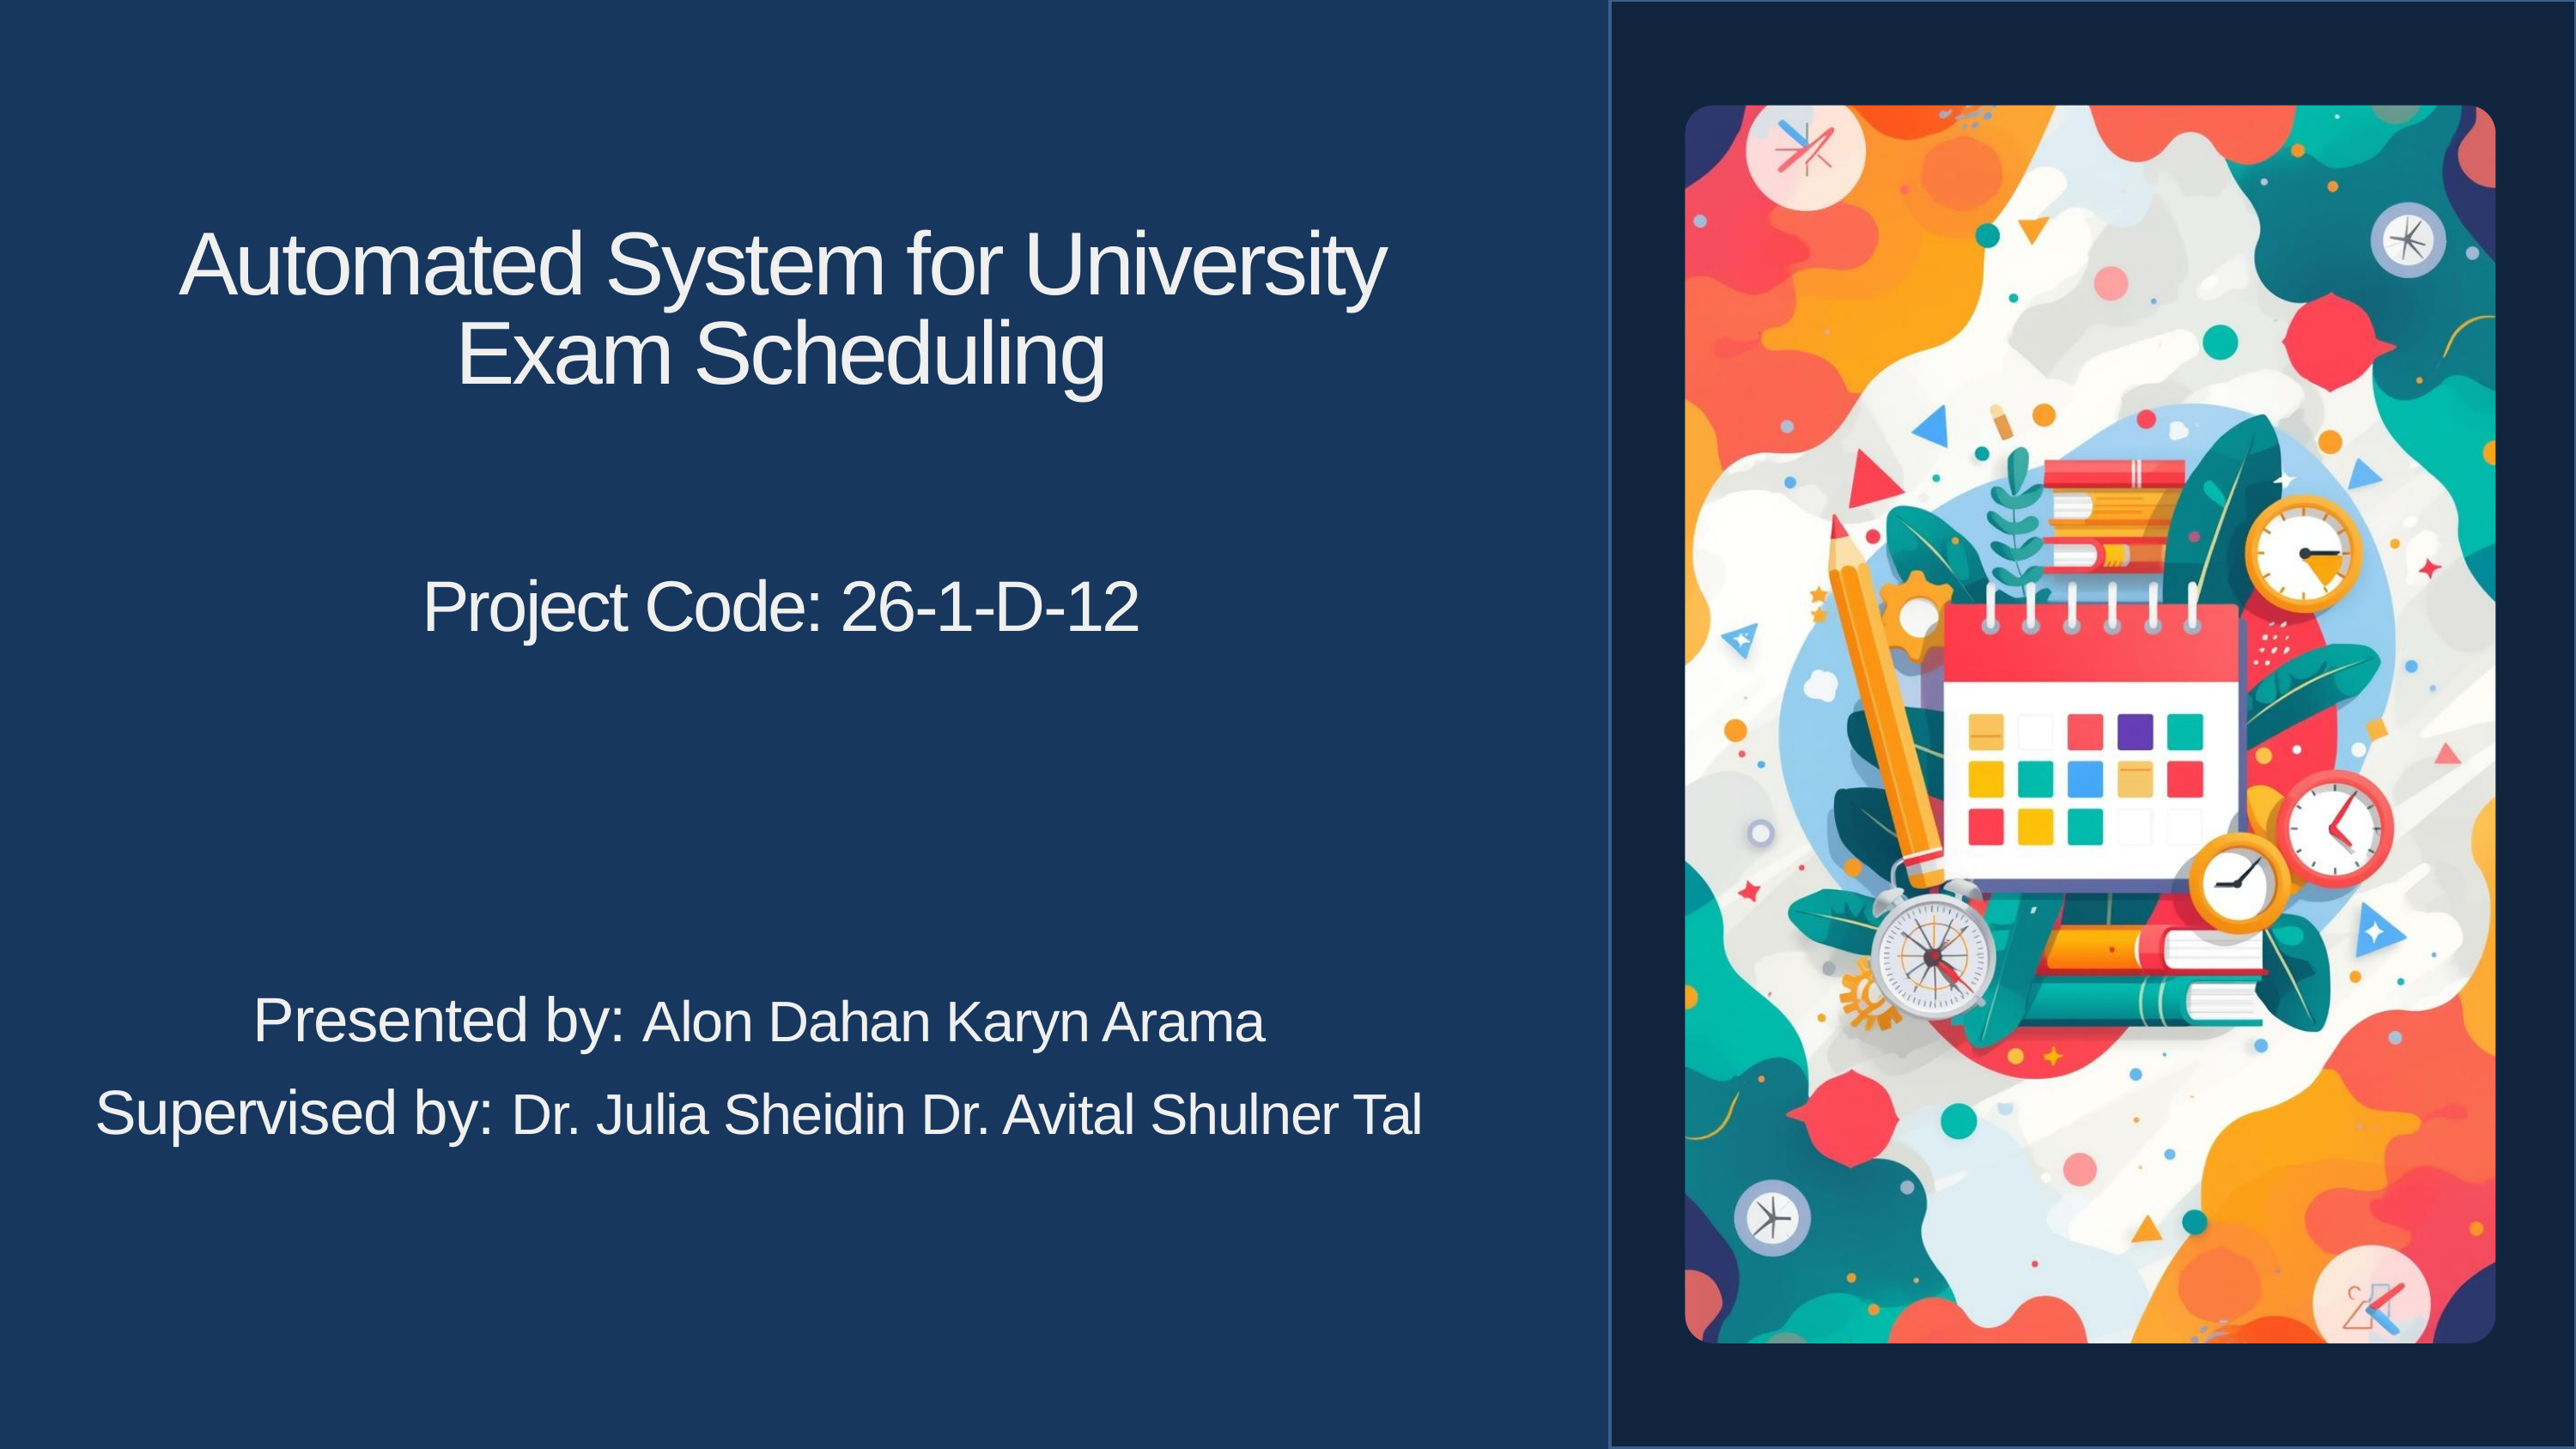

Automated System for University Exam Scheduling

Project Code: 26-1-D-12
Presented by: Alon Dahan Karyn Arama
Supervised by: Dr. Julia Sheidin Dr. Avital Shulner Tal